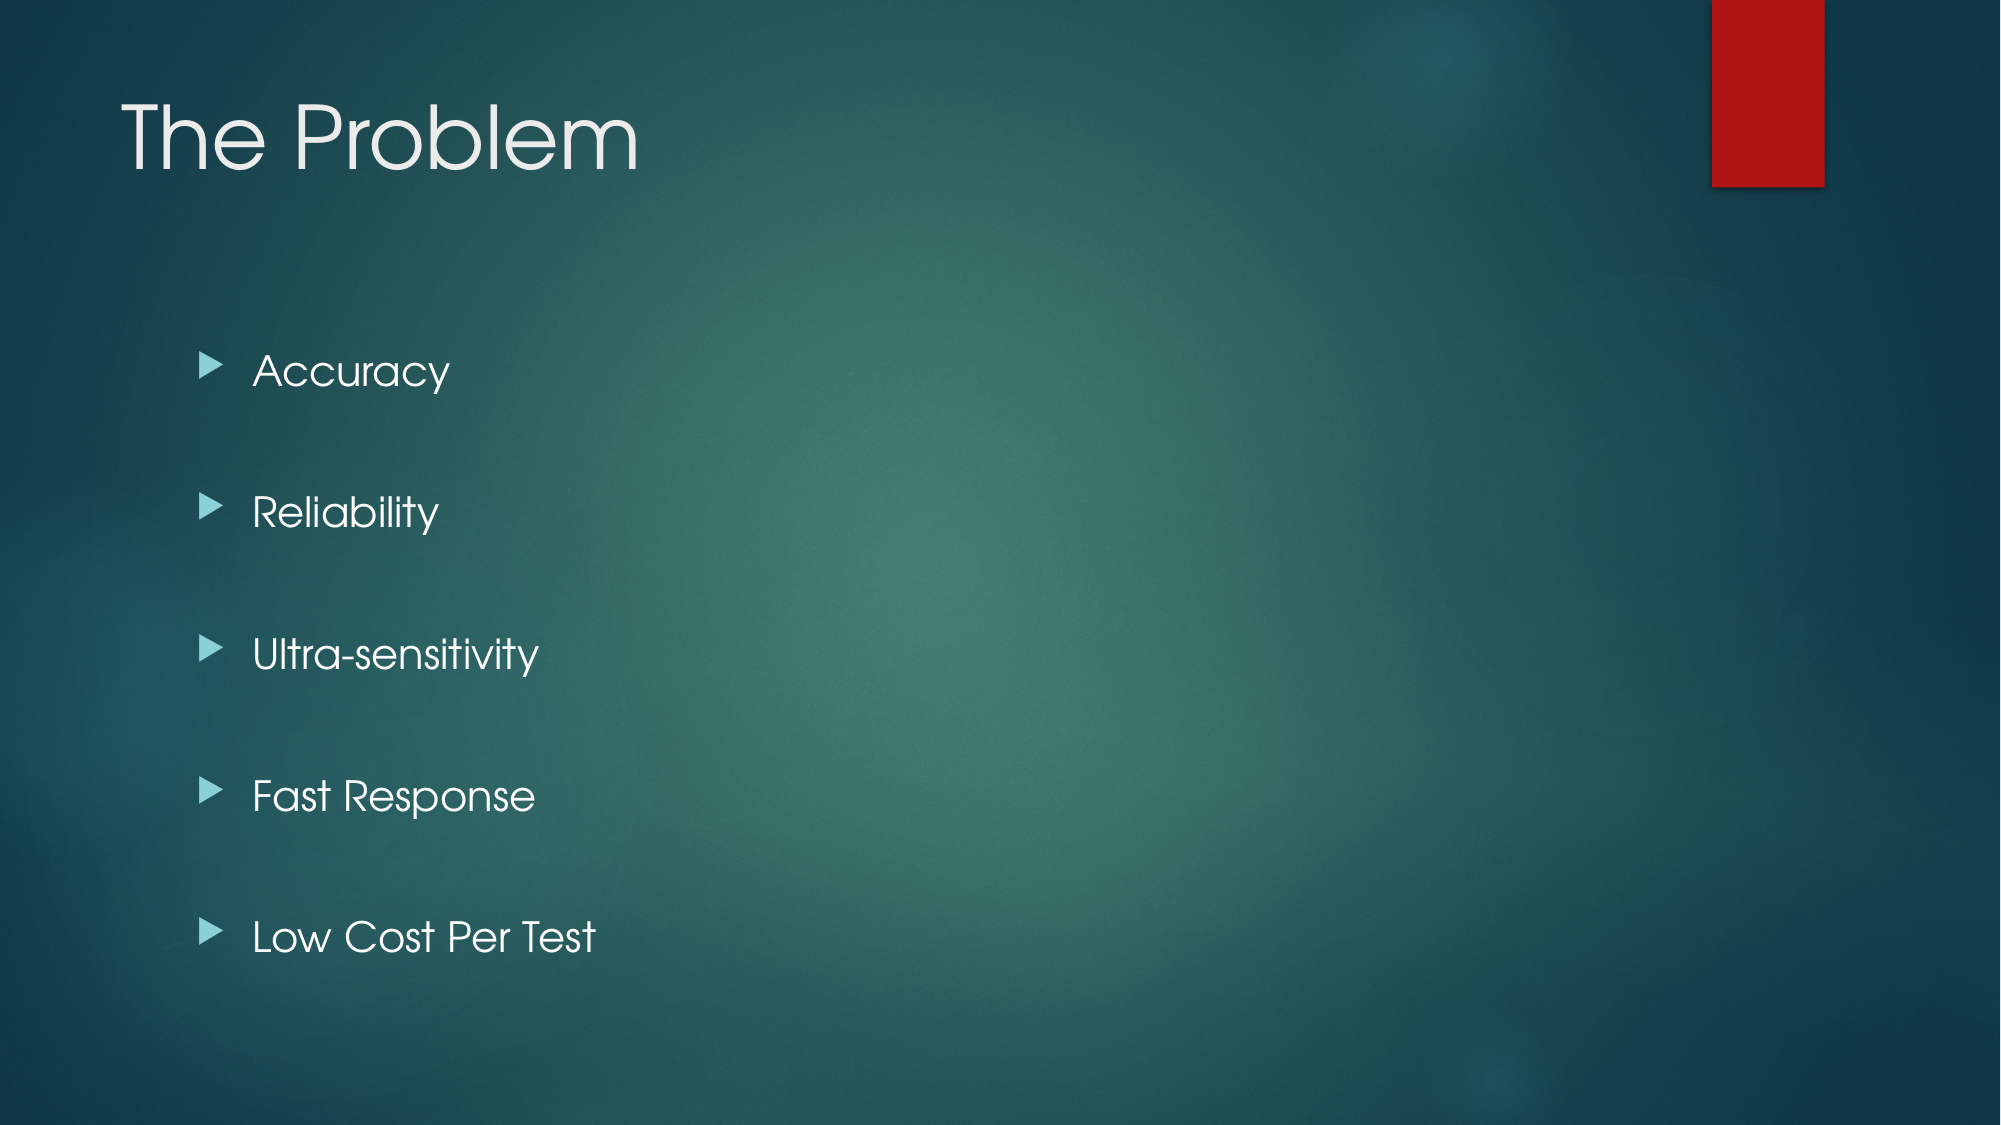

# The Problem
Accuracy

Reliability

Ultra-sensitivity

Fast Response

Low Cost Per Test